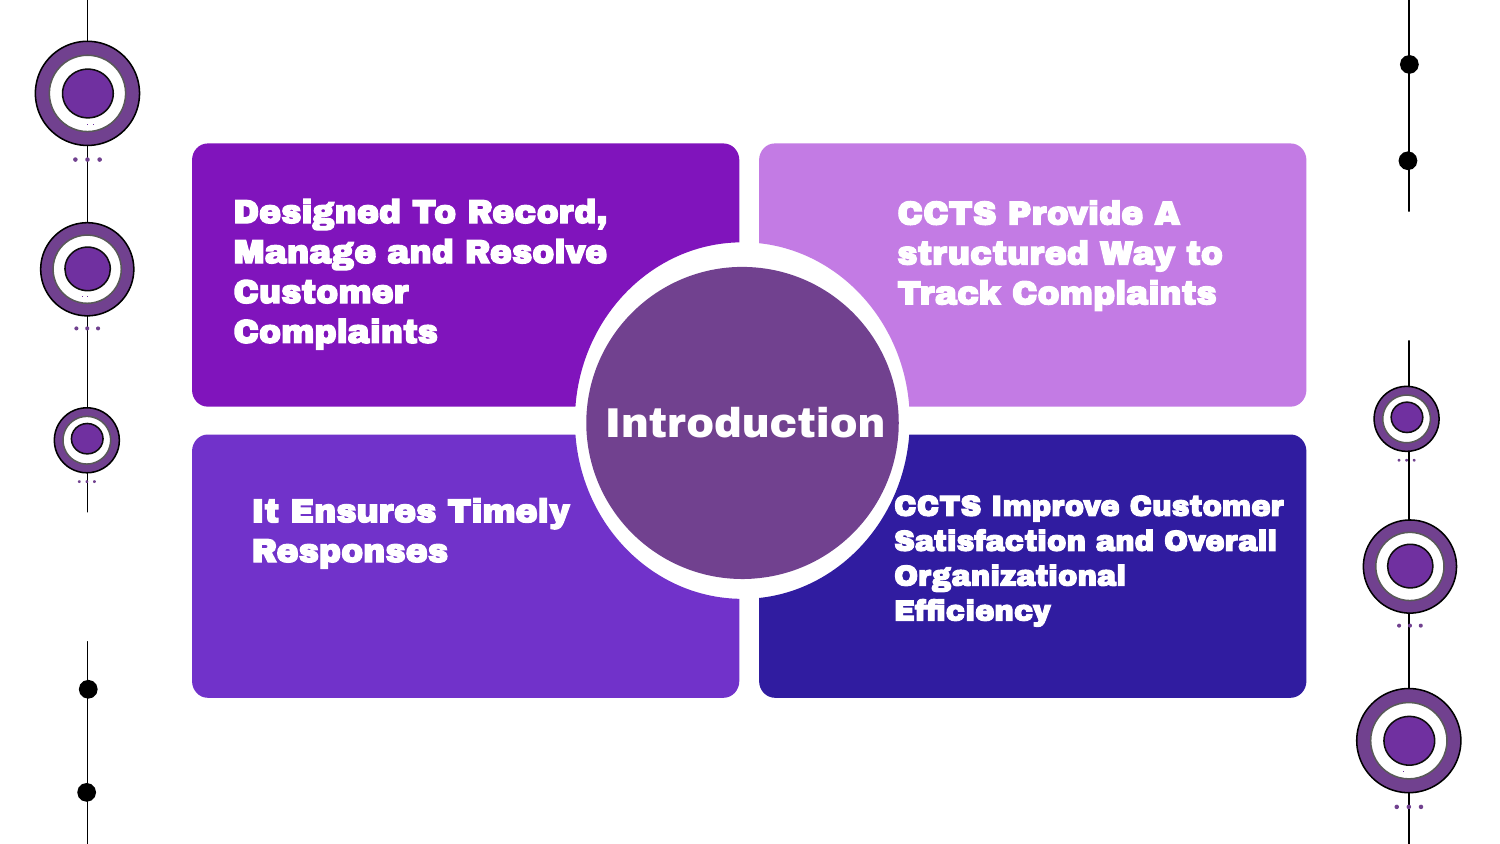

Designed To Record, Manage and Resolve Customer Complaints
CCTS Provide A structured Way to Track Complaints

# Introduction

CCTS Improve Customer Satisfaction and Overall Organizational Efficiency
It Ensures Timely Responses